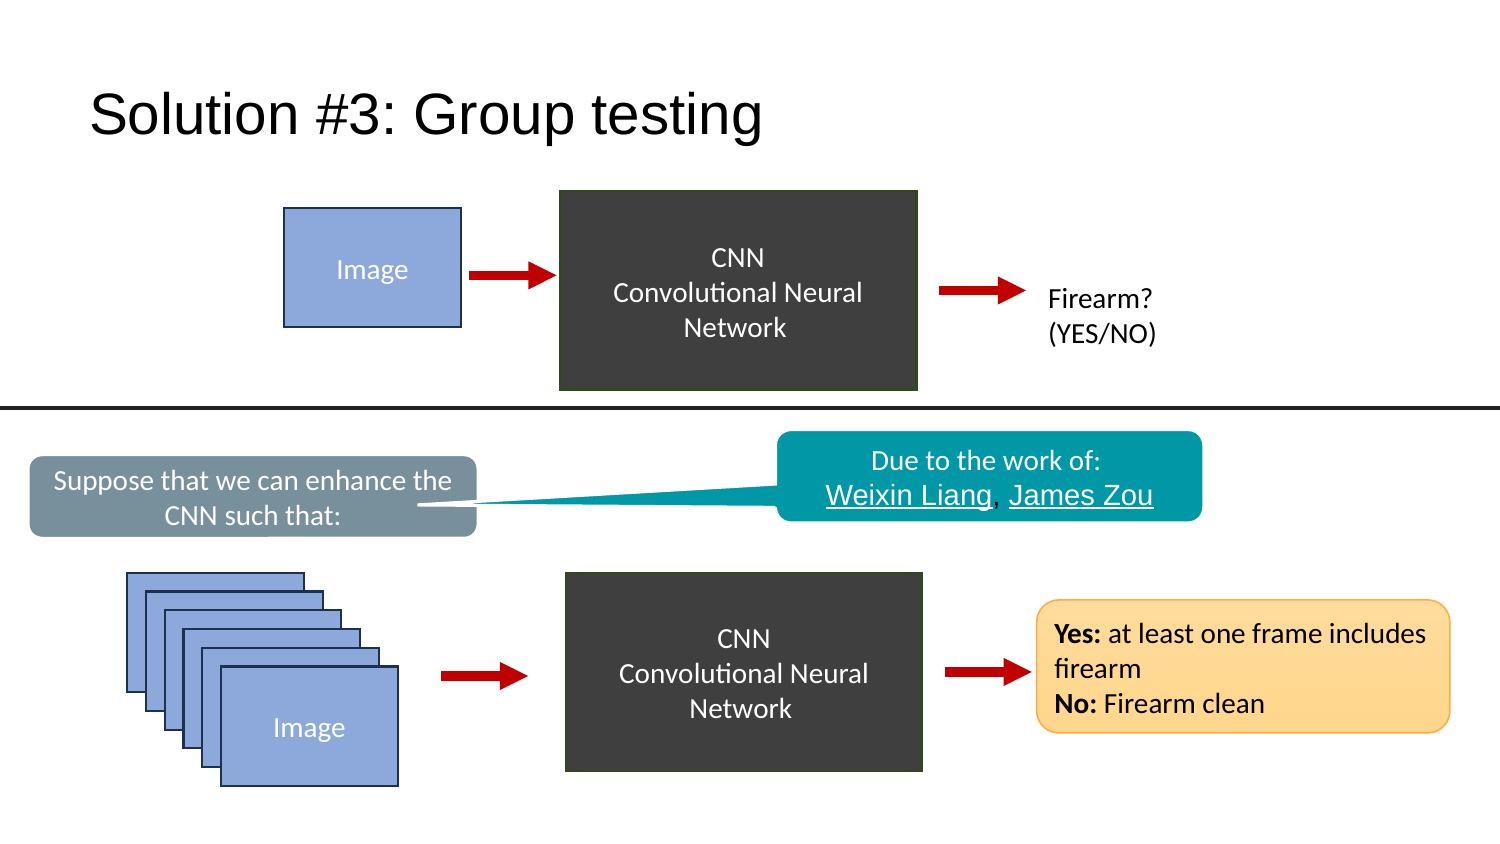

# Solution #3: Group testing
CNN
Convolutional Neural Network
Image
Firearm? (YES/NO)
Due to the work of:
Weixin Liang, James Zou
Suppose that we can enhance the CNN such that:
Image
Image
Image
Image
Image
Image
CNN
Convolutional Neural Network
Yes: at least one frame includes firearm
No: Firearm clean